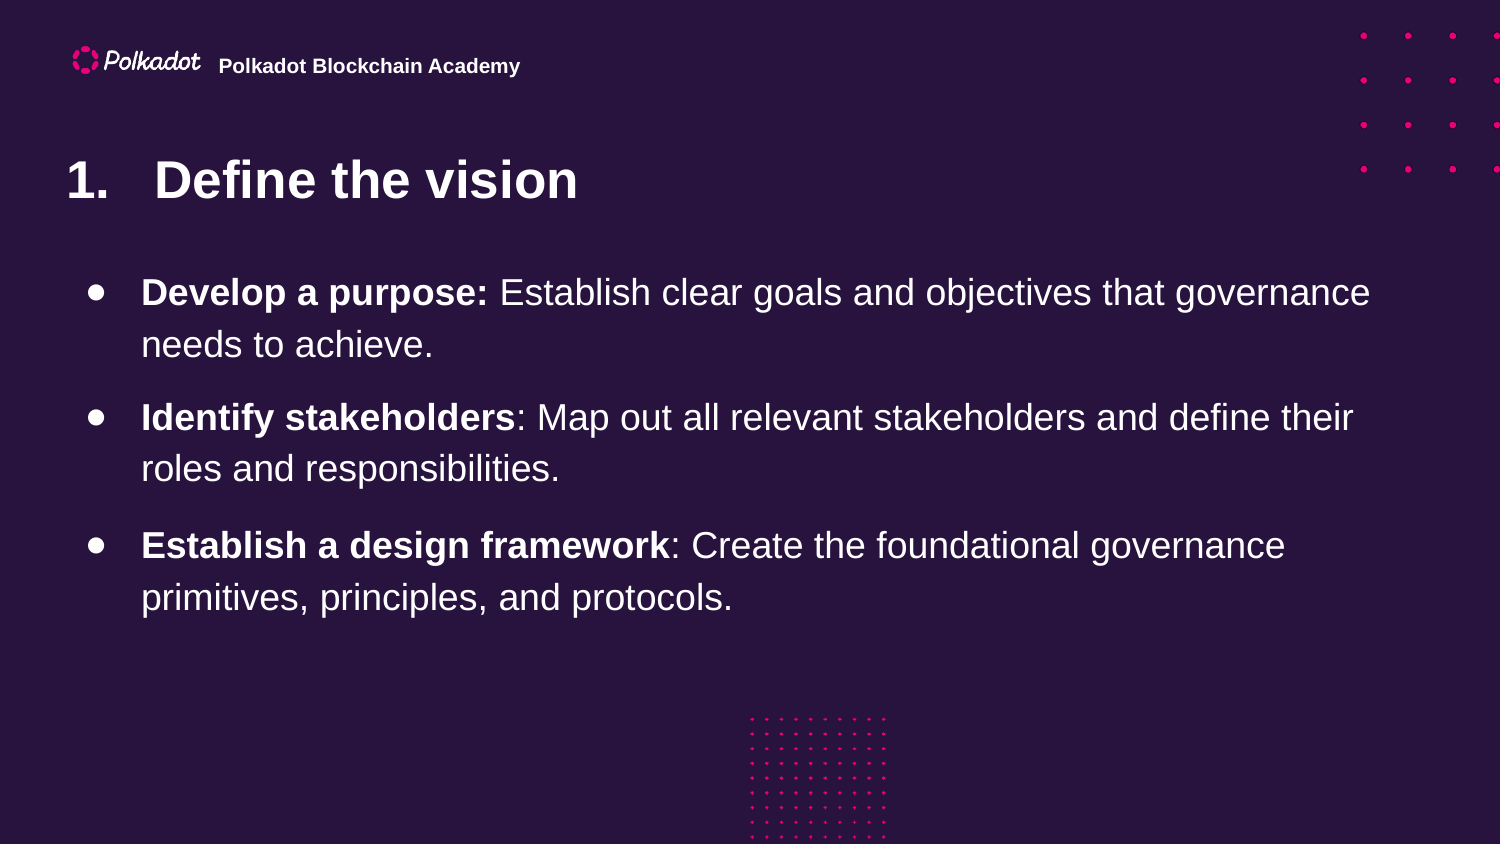

# 1.   Define the vision
Develop a purpose: Establish clear goals and objectives that governance needs to achieve.
Identify stakeholders: Map out all relevant stakeholders and define their roles and responsibilities.
Establish a design framework: Create the foundational governance primitives, principles, and protocols.